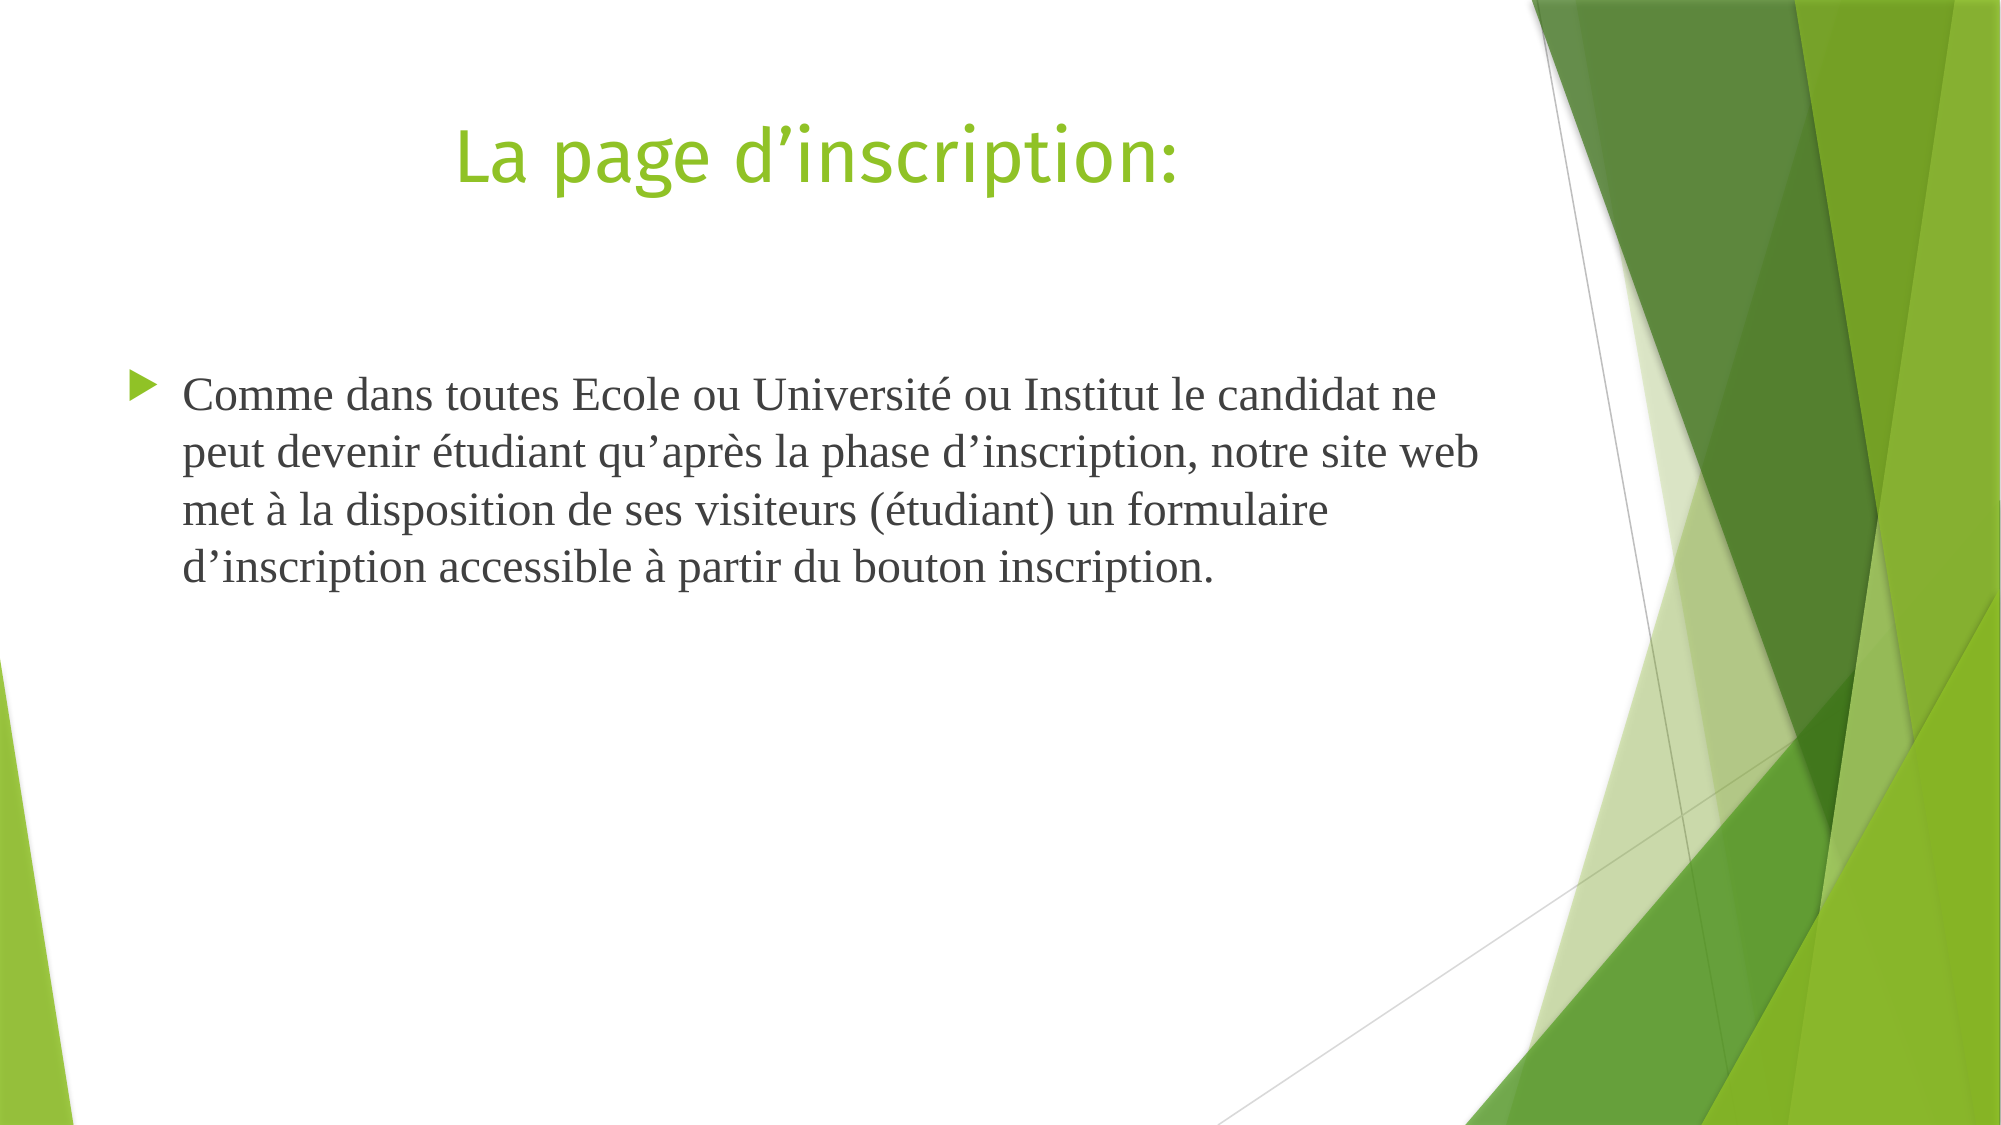

# La page d’inscription:
Comme dans toutes Ecole ou Université ou Institut le candidat ne peut devenir étudiant qu’après la phase d’inscription, notre site web met à la disposition de ses visiteurs (étudiant) un formulaire d’inscription accessible à partir du bouton inscription.